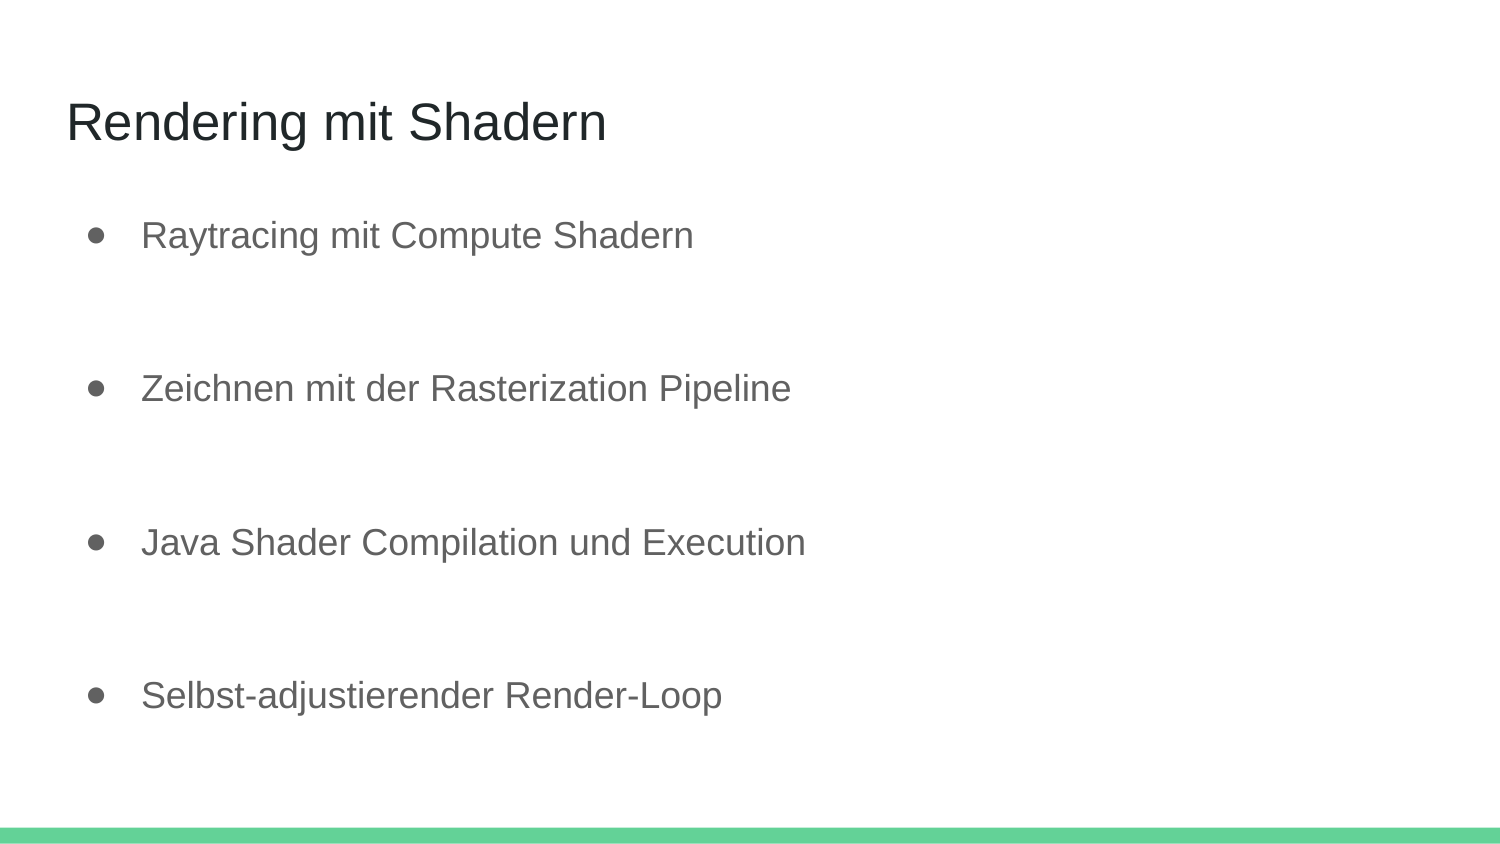

# Rendering mit Shadern
Raytracing mit Compute Shadern

Zeichnen mit der Rasterization Pipeline

Java Shader Compilation und Execution

Selbst-adjustierender Render-Loop